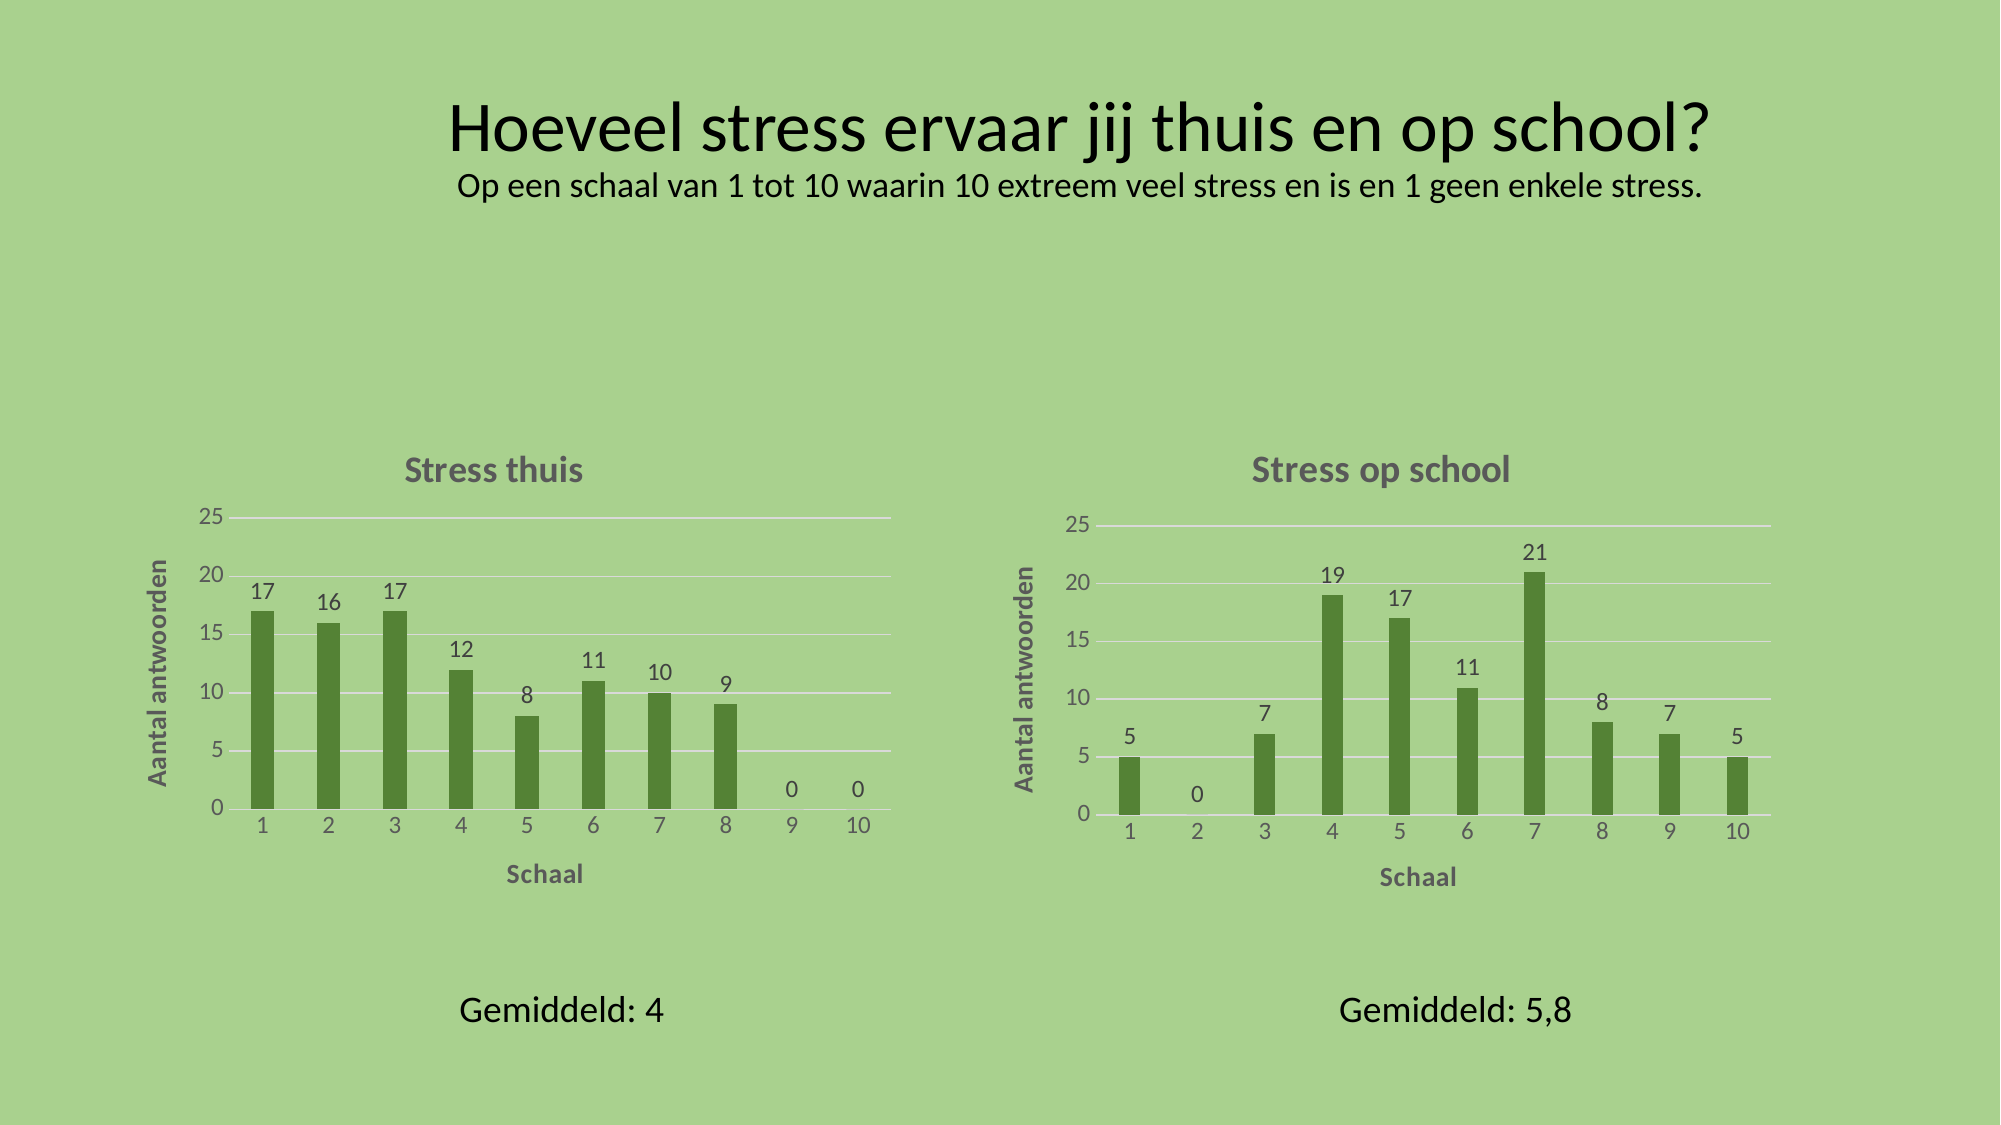

# Hoeveel stress ervaar jij thuis en op school? Op een schaal van 1 tot 10 waarin 10 extreem veel stress en is en 1 geen enkele stress.

### Chart: Stress thuis

| Category | 9 |
|---|---|
| 1 | 17.0 |
| 2 | 16.0 |
| 3 | 17.0 |
| 4 | 12.0 |
| 5 | 8.0 |
| 6 | 11.0 |
| 7 | 10.0 |
| 8 | 9.0 |
| 9 | 0.0 |
| 10 | 0.0 |

### Chart: Stress op school

| Category | Kolom2 |
|---|---|
| 1 | 5.0 |
| 2 | 0.0 |
| 3 | 7.0 |
| 4 | 19.0 |
| 5 | 17.0 |
| 6 | 11.0 |
| 7 | 21.0 |
| 8 | 8.0 |
| 9 | 7.0 |
| 10 | 5.0 |
Gemiddeld: 4
Gemiddeld: 5,8